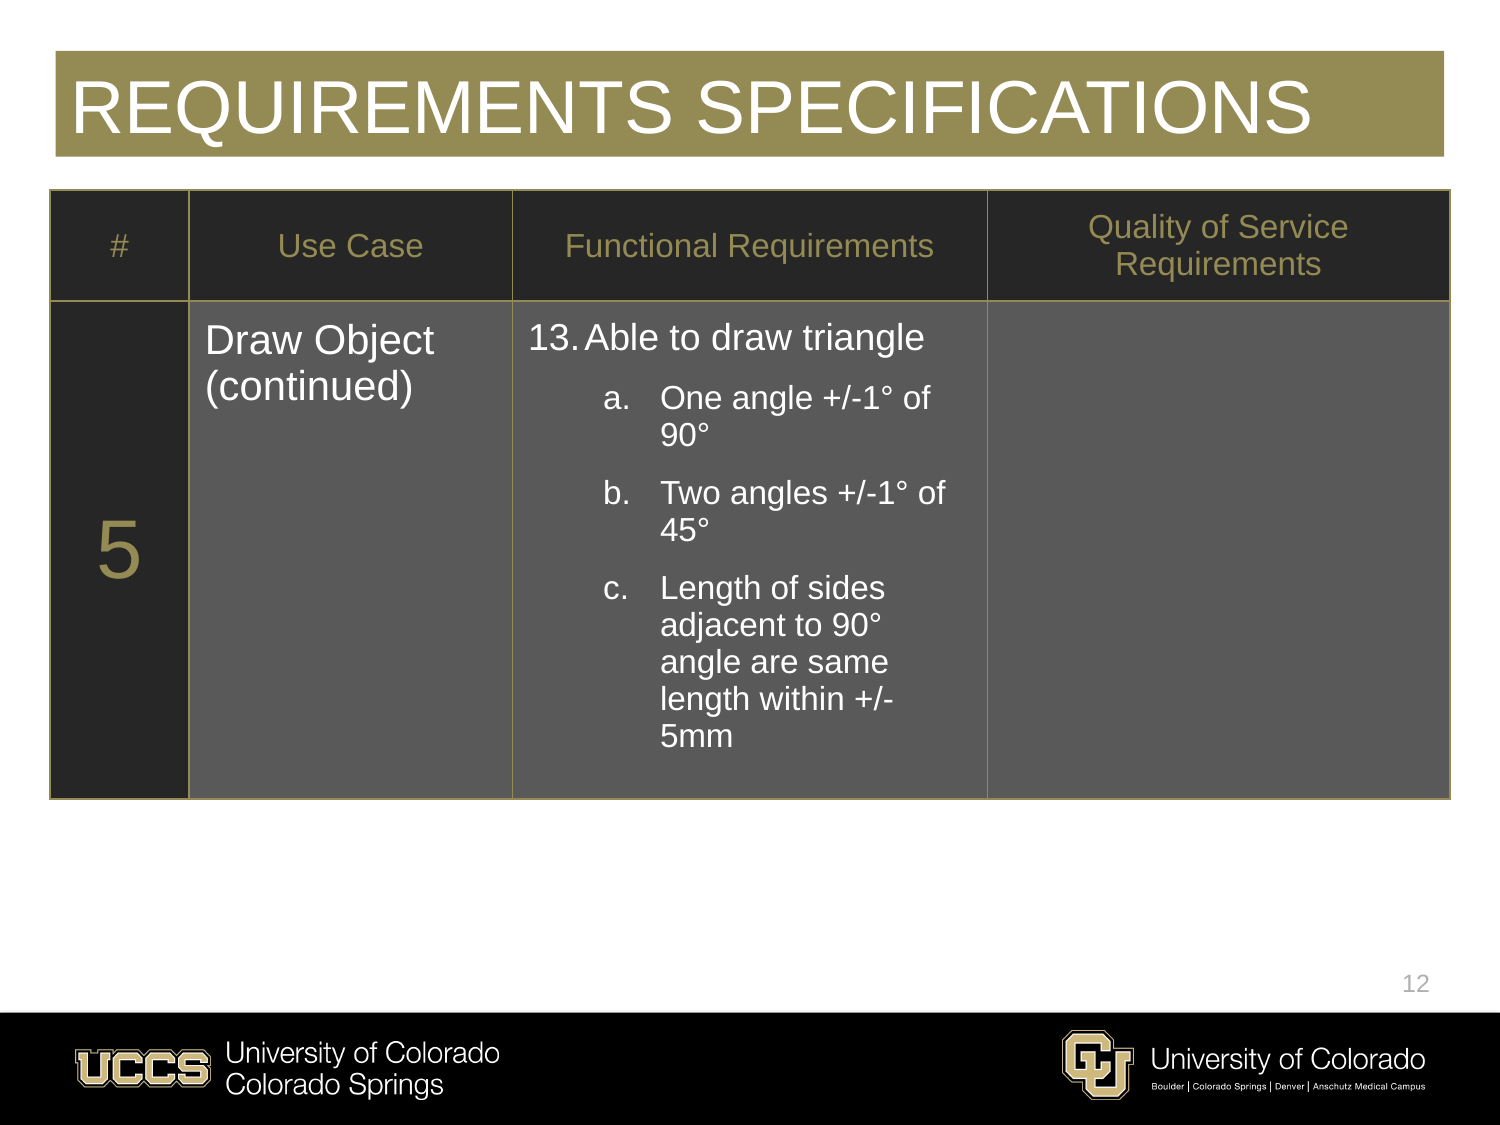

# REQUIREMENTS SPECIFICATIONS
| # | Use Case | Functional Requirements | Quality of Service Requirements |
| --- | --- | --- | --- |
| 5 | Draw Object (continued) | Able to draw triangle One angle +/-1° of 90° Two angles +/-1° of 45° Length of sides adjacent to 90° angle are same length within +/- 5mm |  |
12